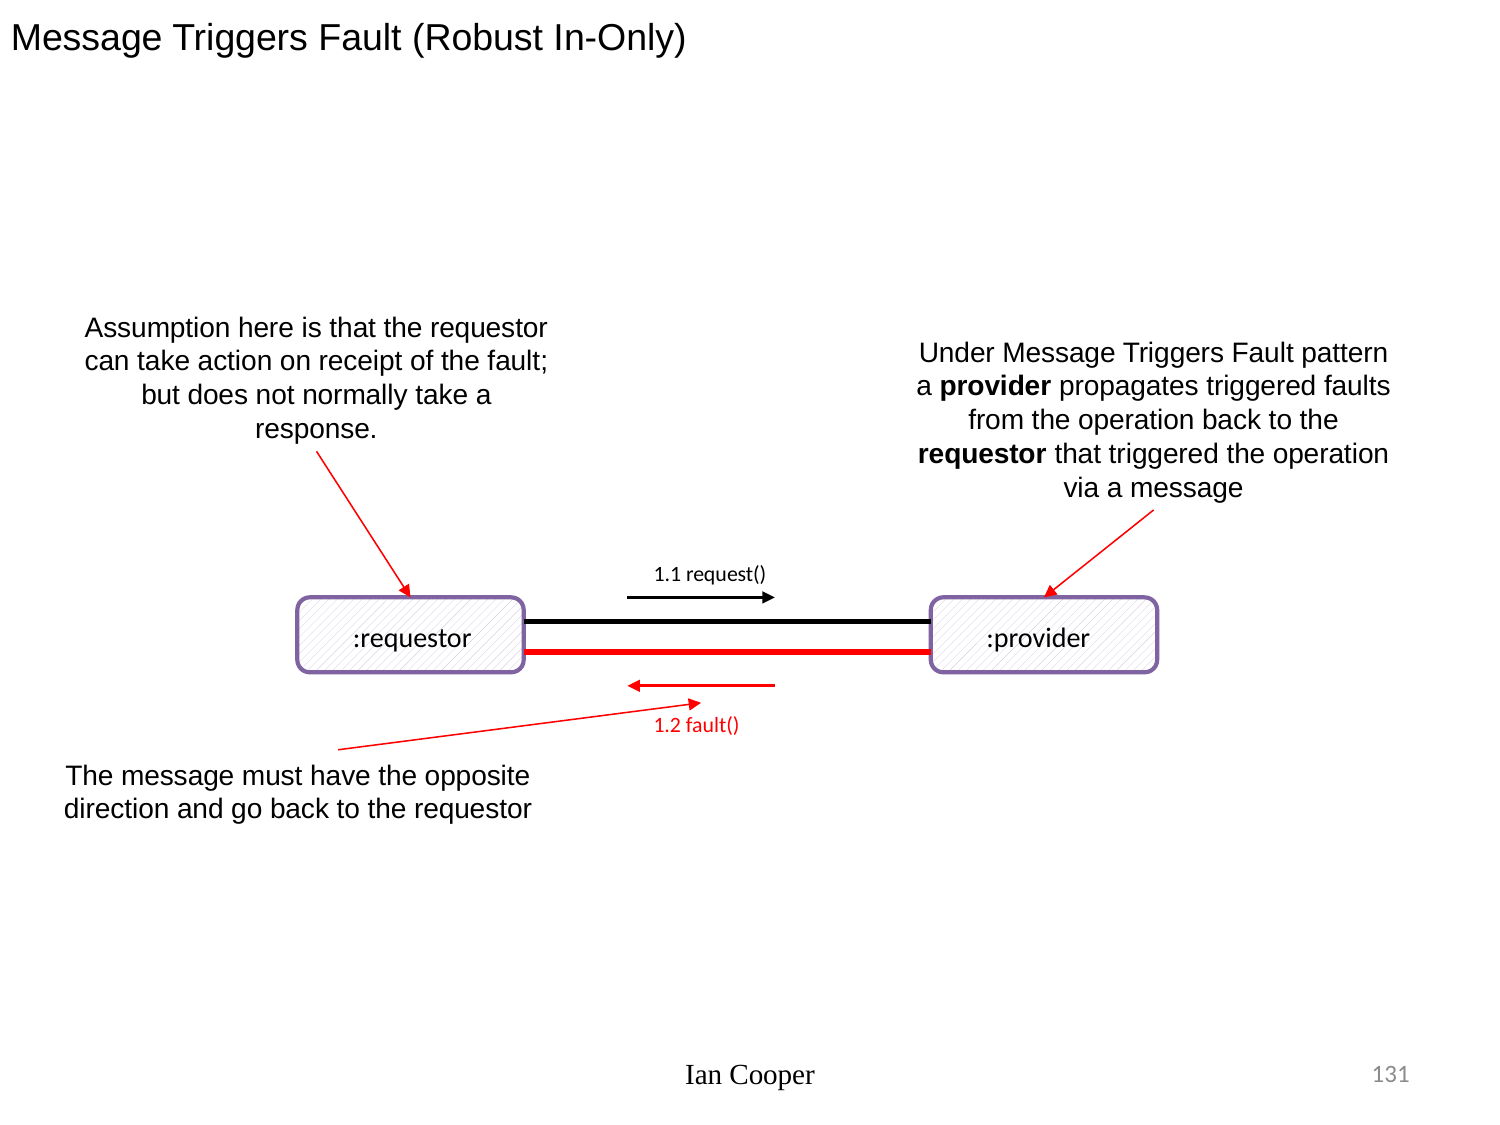

Message Triggers Fault (Robust In-Only)
Assumption here is that the requestor can take action on receipt of the fault; but does not normally take a response.
Under Message Triggers Fault pattern a provider propagates triggered faults from the operation back to the requestor that triggered the operation via a message
1.1 request()

:provider
:requestor
1.2 fault()
The message must have the opposite direction and go back to the requestor
Ian Cooper
131